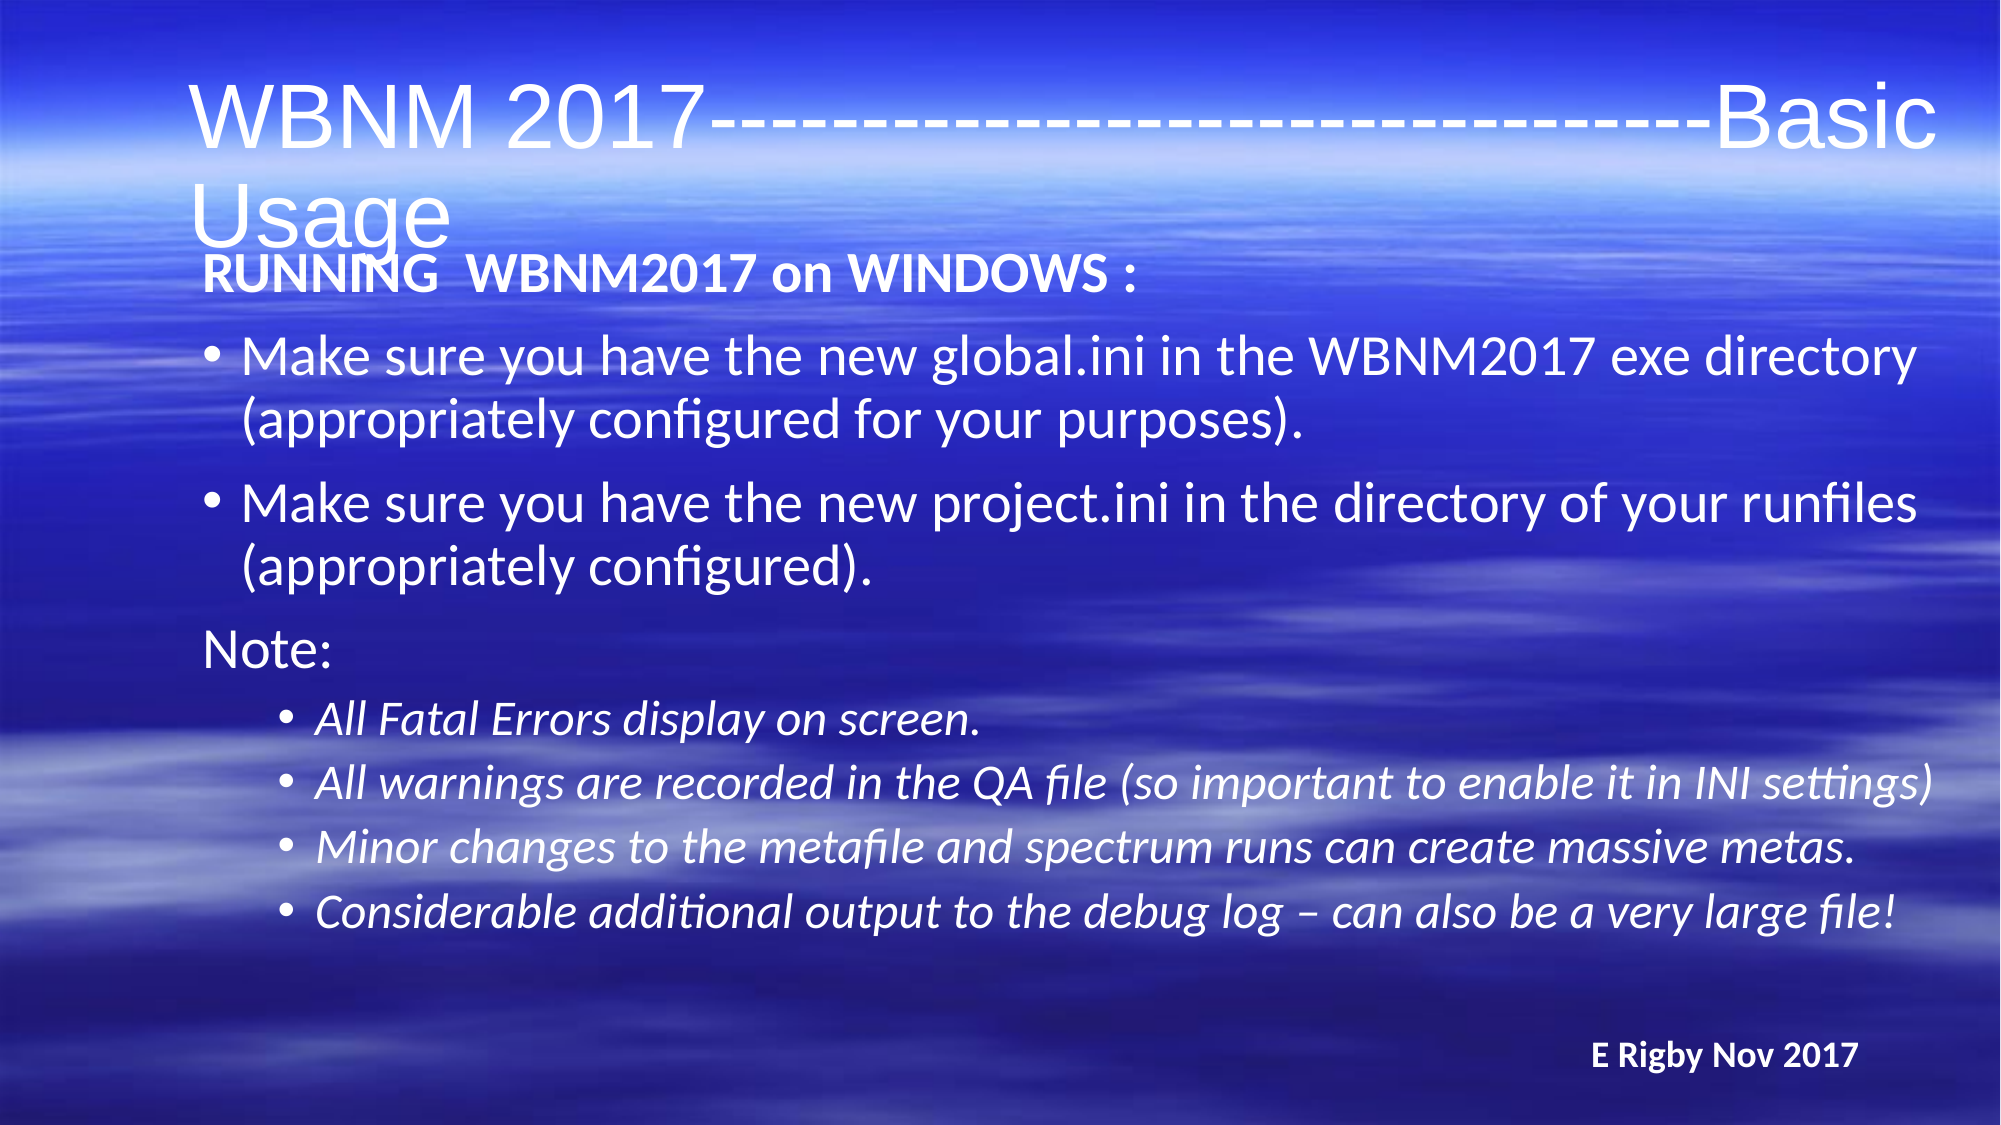

WBNM 2017---------------------------------Basic Usage
RUNNING  WBNM2017 on WINDOWS :
Make sure you have the new global.ini in the WBNM2017 exe directory (appropriately configured for your purposes).
Make sure you have the new project.ini in the directory of your runfiles (appropriately configured).
Note:
All Fatal Errors display on screen.
All warnings are recorded in the QA file (so important to enable it in INI settings)
Minor changes to the metafile and spectrum runs can create massive metas.
Considerable additional output to the debug log – can also be a very large file!
E Rigby Nov 2017